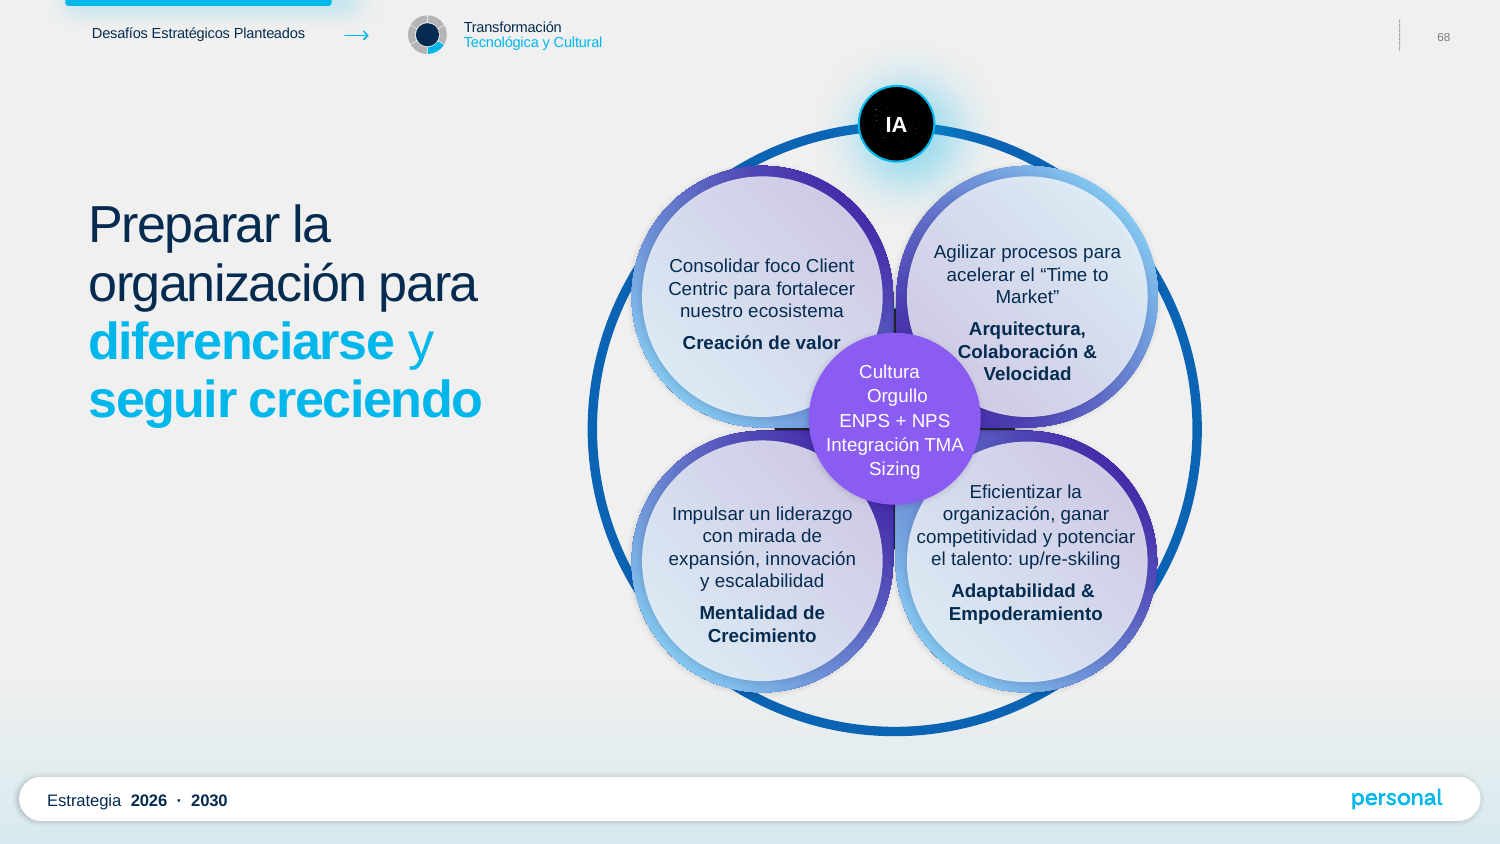

IA

Agilizar procesos para acelerar el “Time to Market”
Arquitectura, Colaboración &
Velocidad
Consolidar foco Client Centric para fortalecer nuestro ecosistema
Creación de valor

Cultura
 Orgullo
 ENPS + NPS Gestión del  cambio
Cultura
 Orgullo
ENPS + NPS
Integración TMA
Sizing
Eficientizar la organización, ganar competitividad y potenciar el talento: up/re-skiling
Adaptabilidad &  Empoderamiento
Impulsar un liderazgo con mirada de expansión, innovación y escalabilidad
Mentalidad de Crecimiento
Preparar la organización para
diferenciarse y seguir creciendo

Estrategia  2026  ·  2030